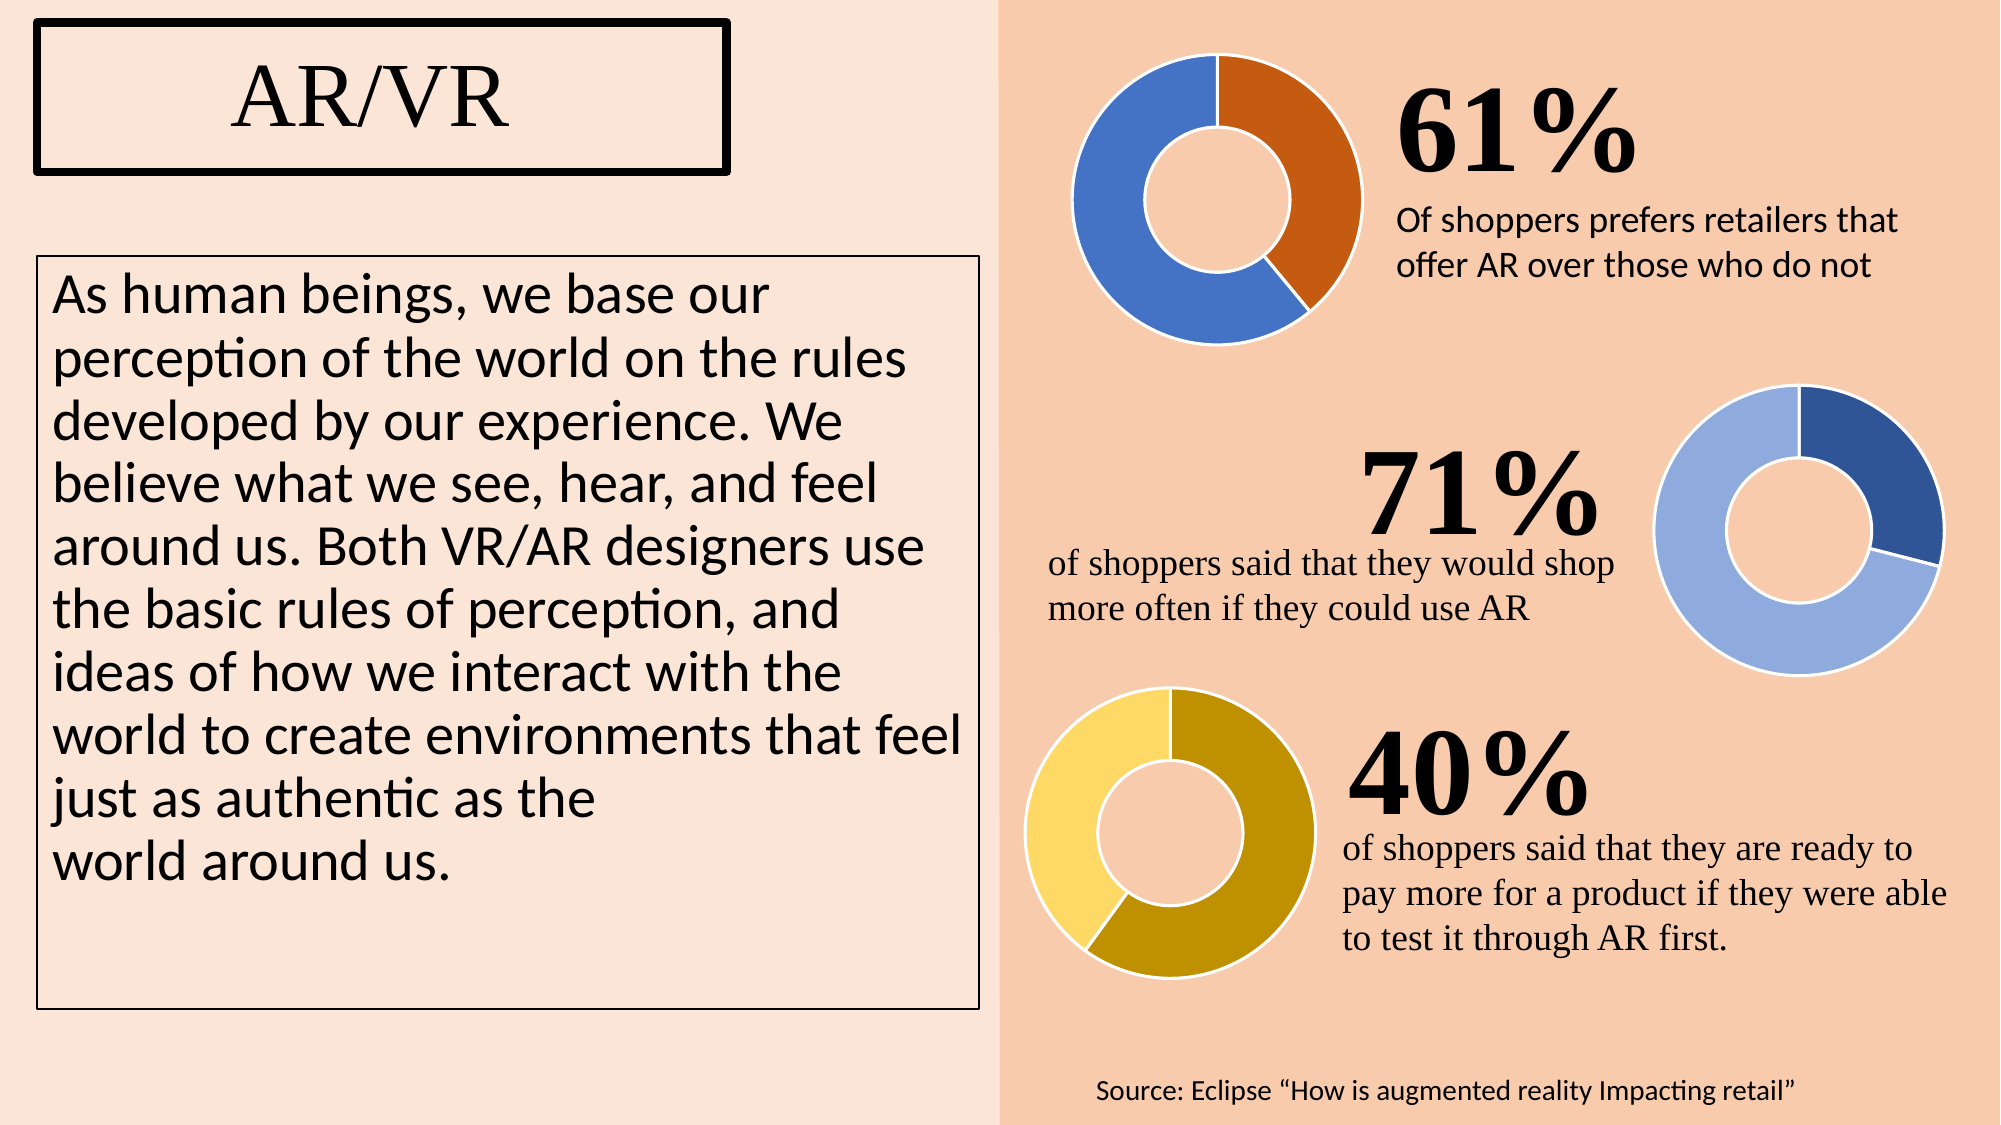

# AR/VR
61%

### Chart

| Category | Sales |
|---|---|
| 1st Qtr | 39.0 |
| 2nd Qtr | 61.0 |
Of shoppers prefers retailers that offer AR over those who do not
As human beings, we base our perception of the world on the rules developed by our experience. We believe what we see, hear, and feel around us. Both VR/AR designers use the basic rules of perception, and ideas of how we interact with the world to create environments that feel just as authentic as the world around us.

### Chart

| Category | Sales |
|---|---|
| 1st Qtr | 29.0 |
| 2nd Qtr | 71.0 |
71%
of shoppers said that they would shop more often if they could use AR

### Chart

| Category | Sales |
|---|---|
| 1st Qtr | 60.0 |
| 2nd Qtr | 40.0 |
40%
of shoppers said that they are ready to pay more for a product if they were able to test it through AR first.
Source: Eclipse “How is augmented reality Impacting retail”